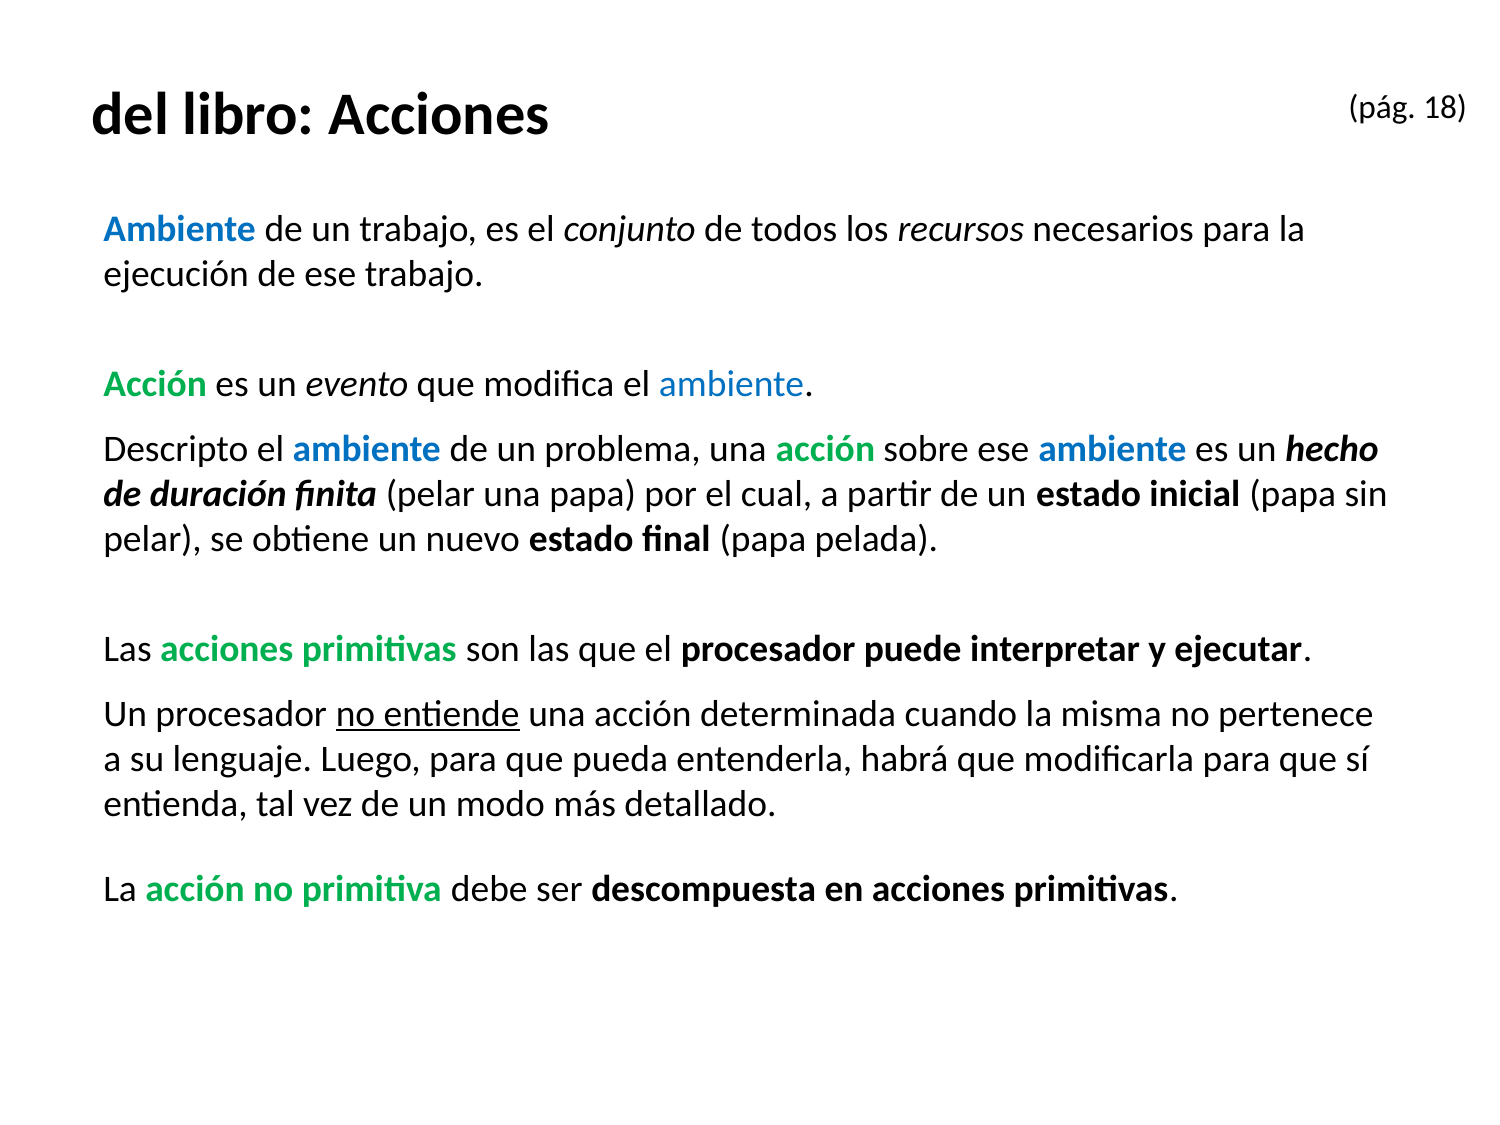

del libro: Acciones
(pág. 18)
Ambiente de un trabajo, es el conjunto de todos los recursos necesarios para la ejecución de ese trabajo.

Acción es un evento que modifica el ambiente.

Descripto el ambiente de un problema, una acción sobre ese ambiente es un hecho de duración finita (pelar una papa) por el cual, a partir de un estado inicial (papa sin pelar), se obtiene un nuevo estado final (papa pelada).

Las acciones primitivas son las que el procesador puede interpretar y ejecutar.

Un procesador no entiende una acción determinada cuando la misma no pertenece a su lenguaje. Luego, para que pueda entenderla, habrá que modificarla para que sí entienda, tal vez de un modo más detallado.

La acción no primitiva debe ser descompuesta en acciones primitivas.